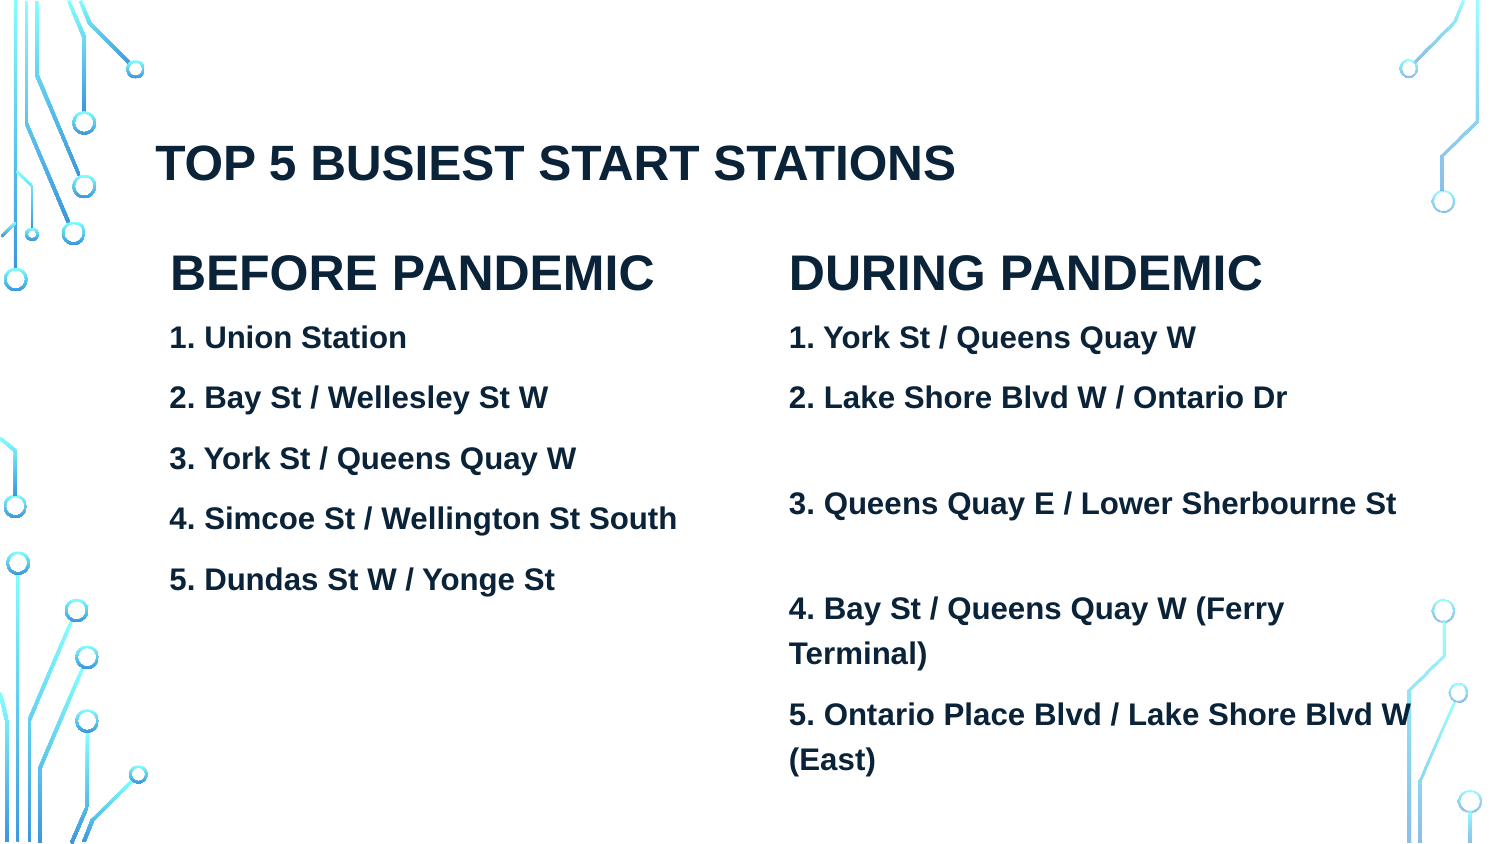

# Top 5 Busiest Start Stations
During Pandemic
Before Pandemic
1. York St / Queens Quay W
2. Lake Shore Blvd W / Ontario Dr
3. Queens Quay E / Lower Sherbourne St
4. Bay St / Queens Quay W (Ferry Terminal)
5. Ontario Place Blvd / Lake Shore Blvd W (East)
1. Union Station
2. Bay St / Wellesley St W
3. York St / Queens Quay W
4. Simcoe St / Wellington St South
5. Dundas St W / Yonge St